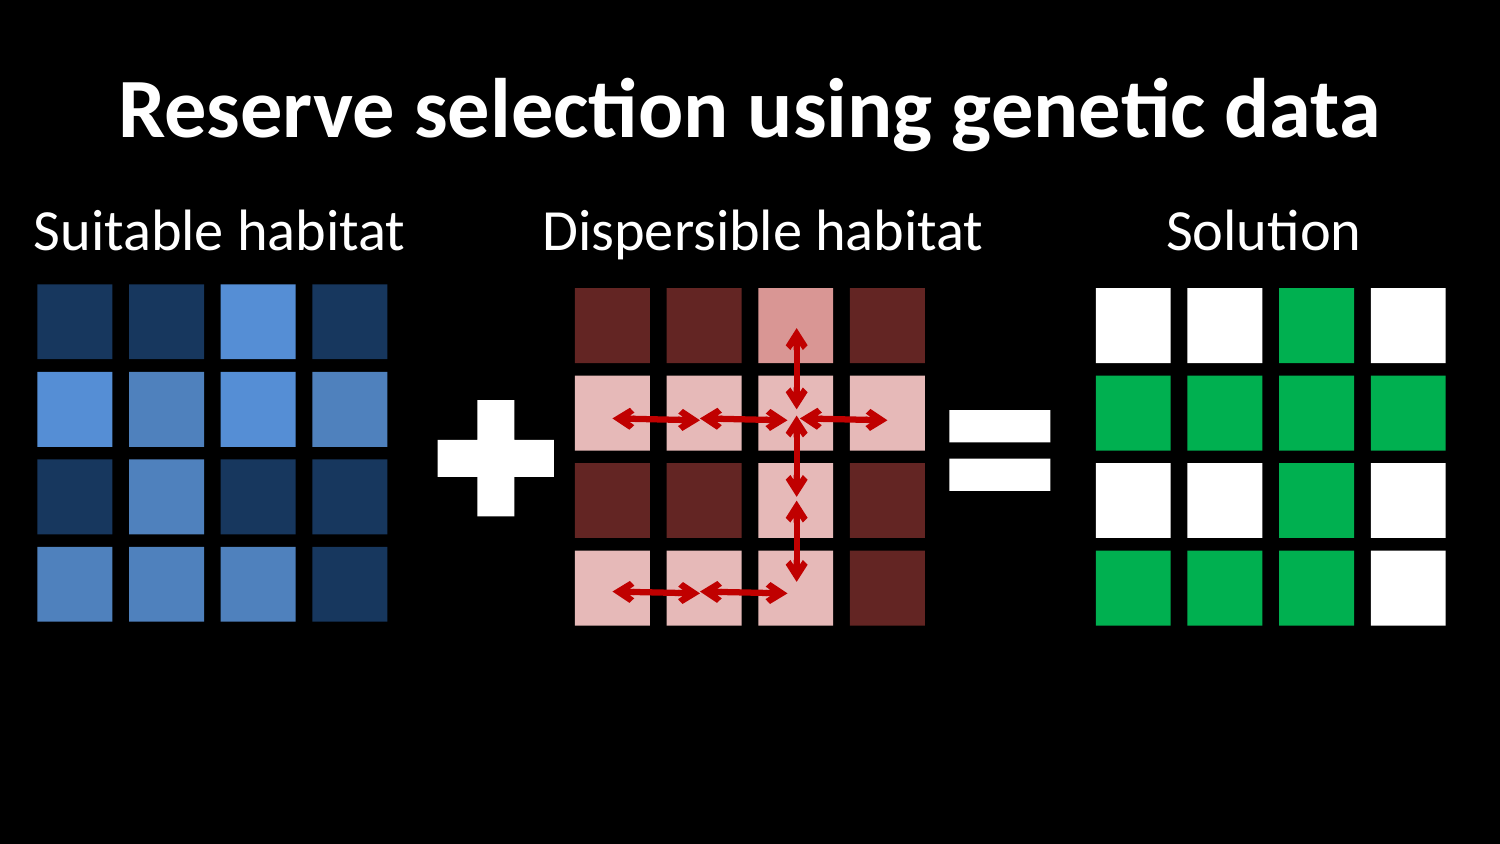

# Reserve selection using genetic data

Suitable habitat
Dispersible habitat
Solution